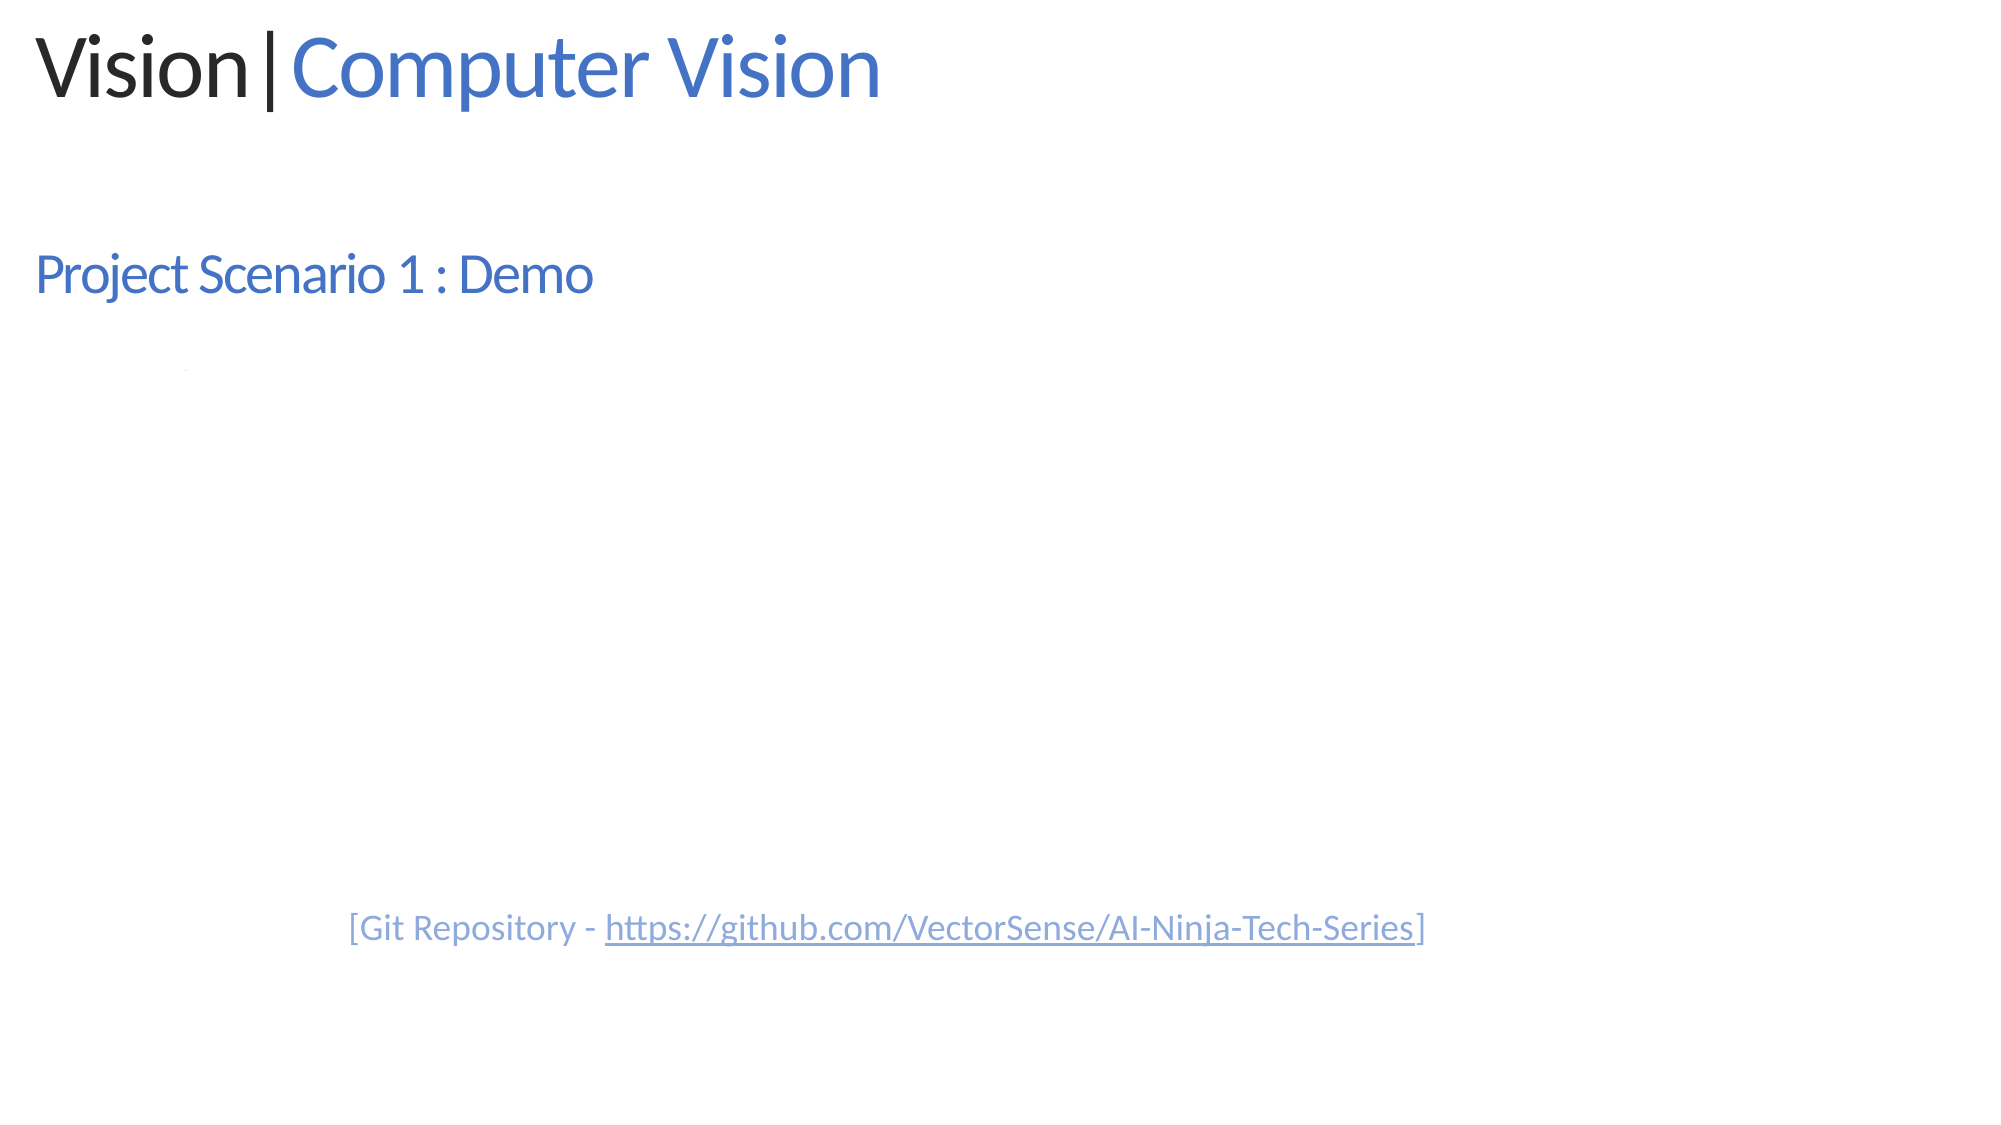

Vision|Computer Vision

Project Scenario 1 : Demo

.
 [Git Repository - https://github.com/VectorSense/AI-Ninja-Tech-Series]